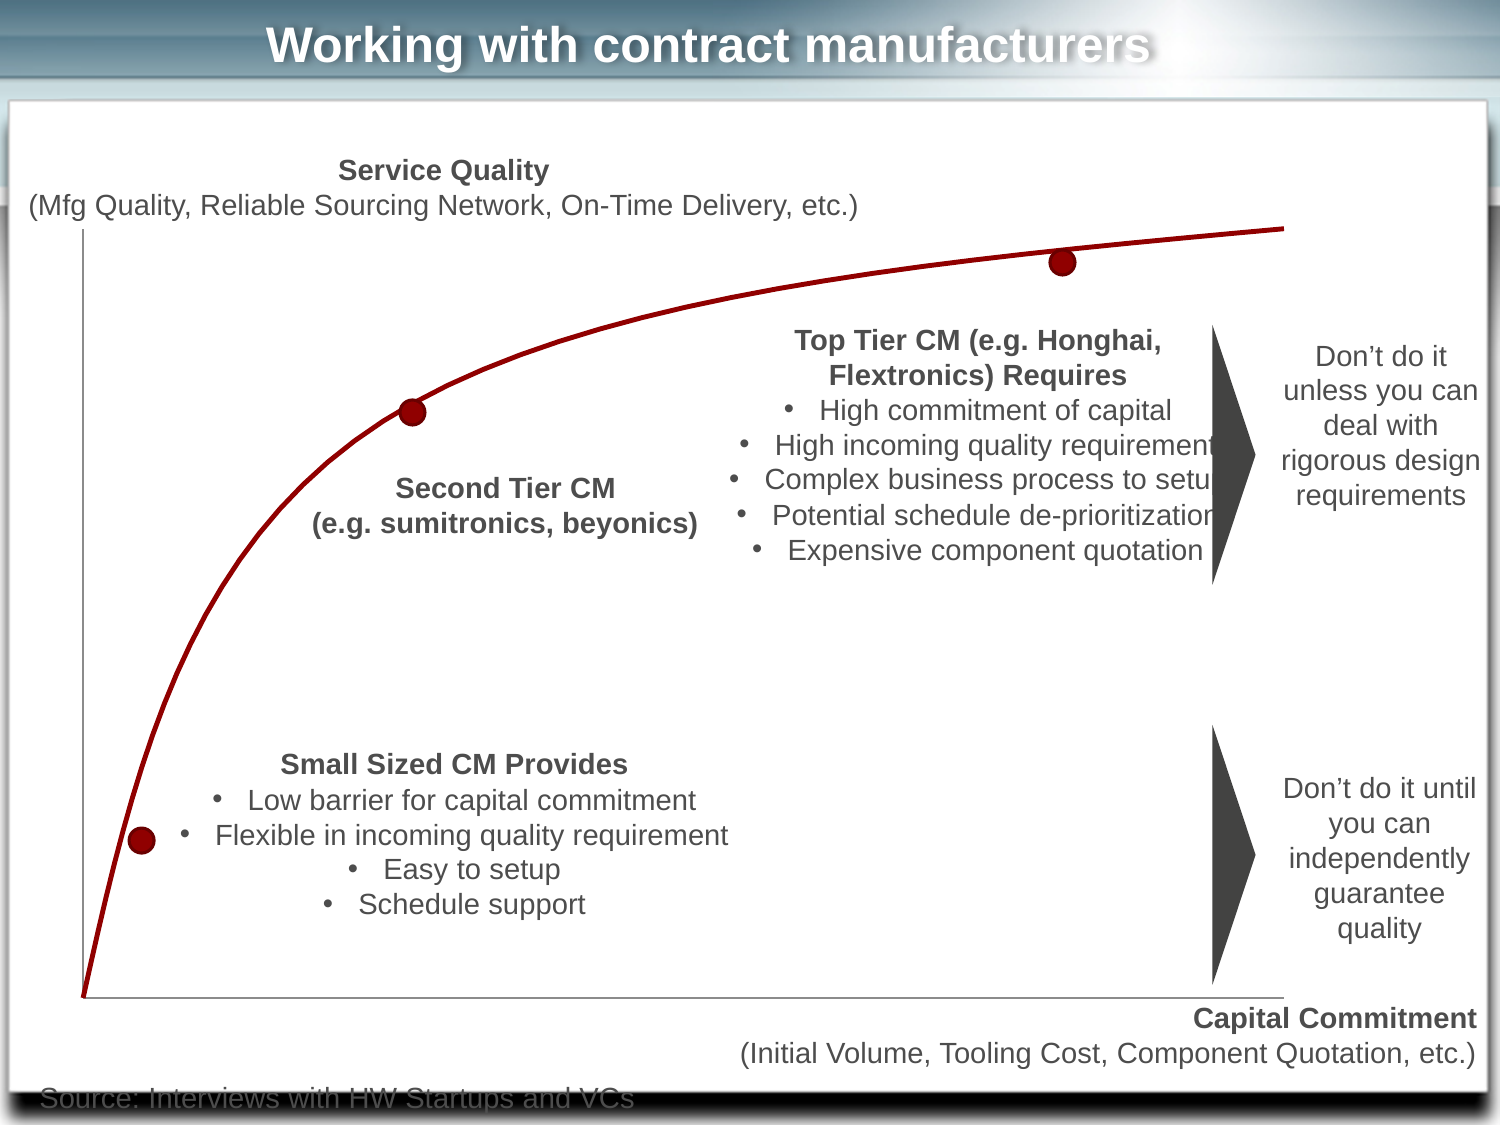

Working with contract manufacturers
Service Quality
(Mfg Quality, Reliable Sourcing Network, On-Time Delivery, etc.)

### Chart

| Category | Service Quality |
|---|---|
Top Tier CM (e.g. Honghai, Flextronics) Requires
High commitment of capital
High incoming quality requirement
Complex business process to setup
Potential schedule de-prioritization
Expensive component quotation

Don’t do it unless you can deal with rigorous design requirements

Second Tier CM
(e.g. sumitronics, beyonics)

Small Sized CM Provides
Low barrier for capital commitment
Flexible in incoming quality requirement
Easy to setup
Schedule support
Don’t do it until you can independently guarantee quality

Capital Commitment
(Initial Volume, Tooling Cost, Component Quotation, etc.)
Source: Interviews with HW Startups and VCs